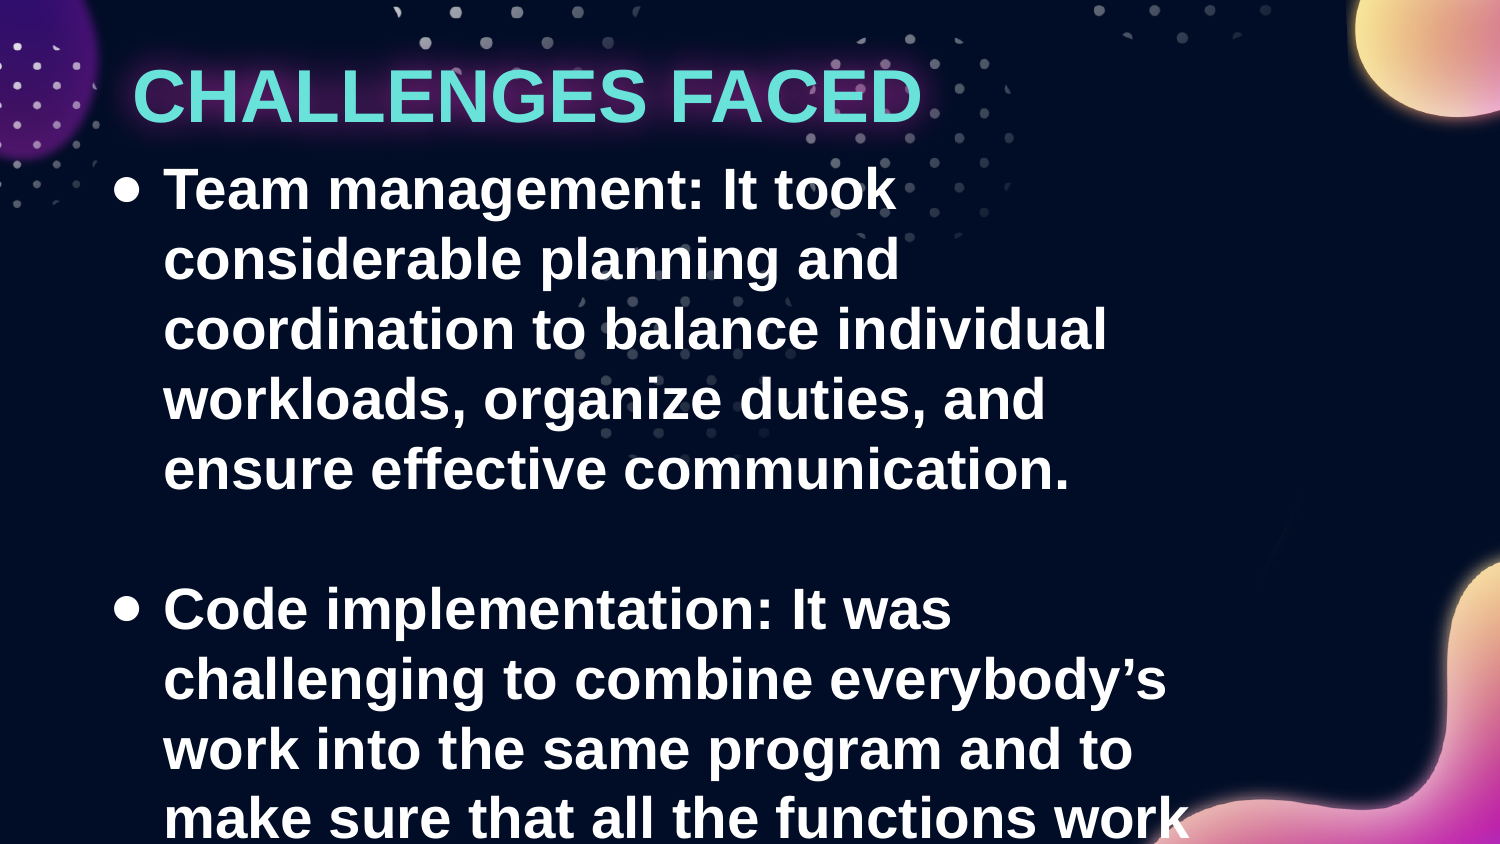

# CHALLENGES FACED
Team management: It took considerable planning and coordination to balance individual workloads, organize duties, and ensure effective communication.

Code implementation: It was challenging to combine everybody’s work into the same program and to make sure that all the functions work properly.